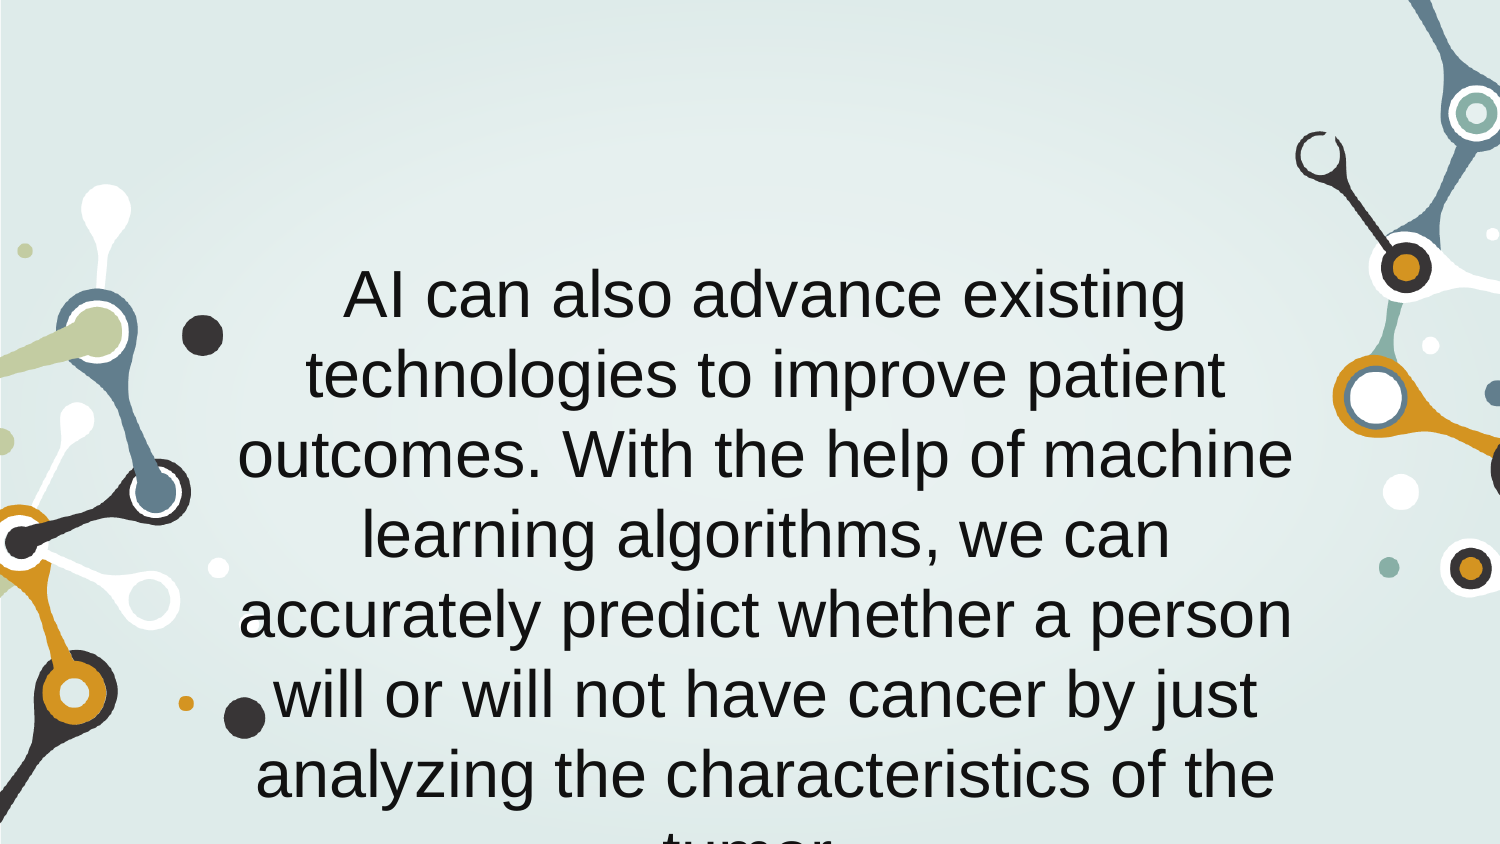

AI can also advance existing technologies to improve patient outcomes. With the help of machine learning algorithms, we can accurately predict whether a person will or will not have cancer by just analyzing the characteristics of the tumor .